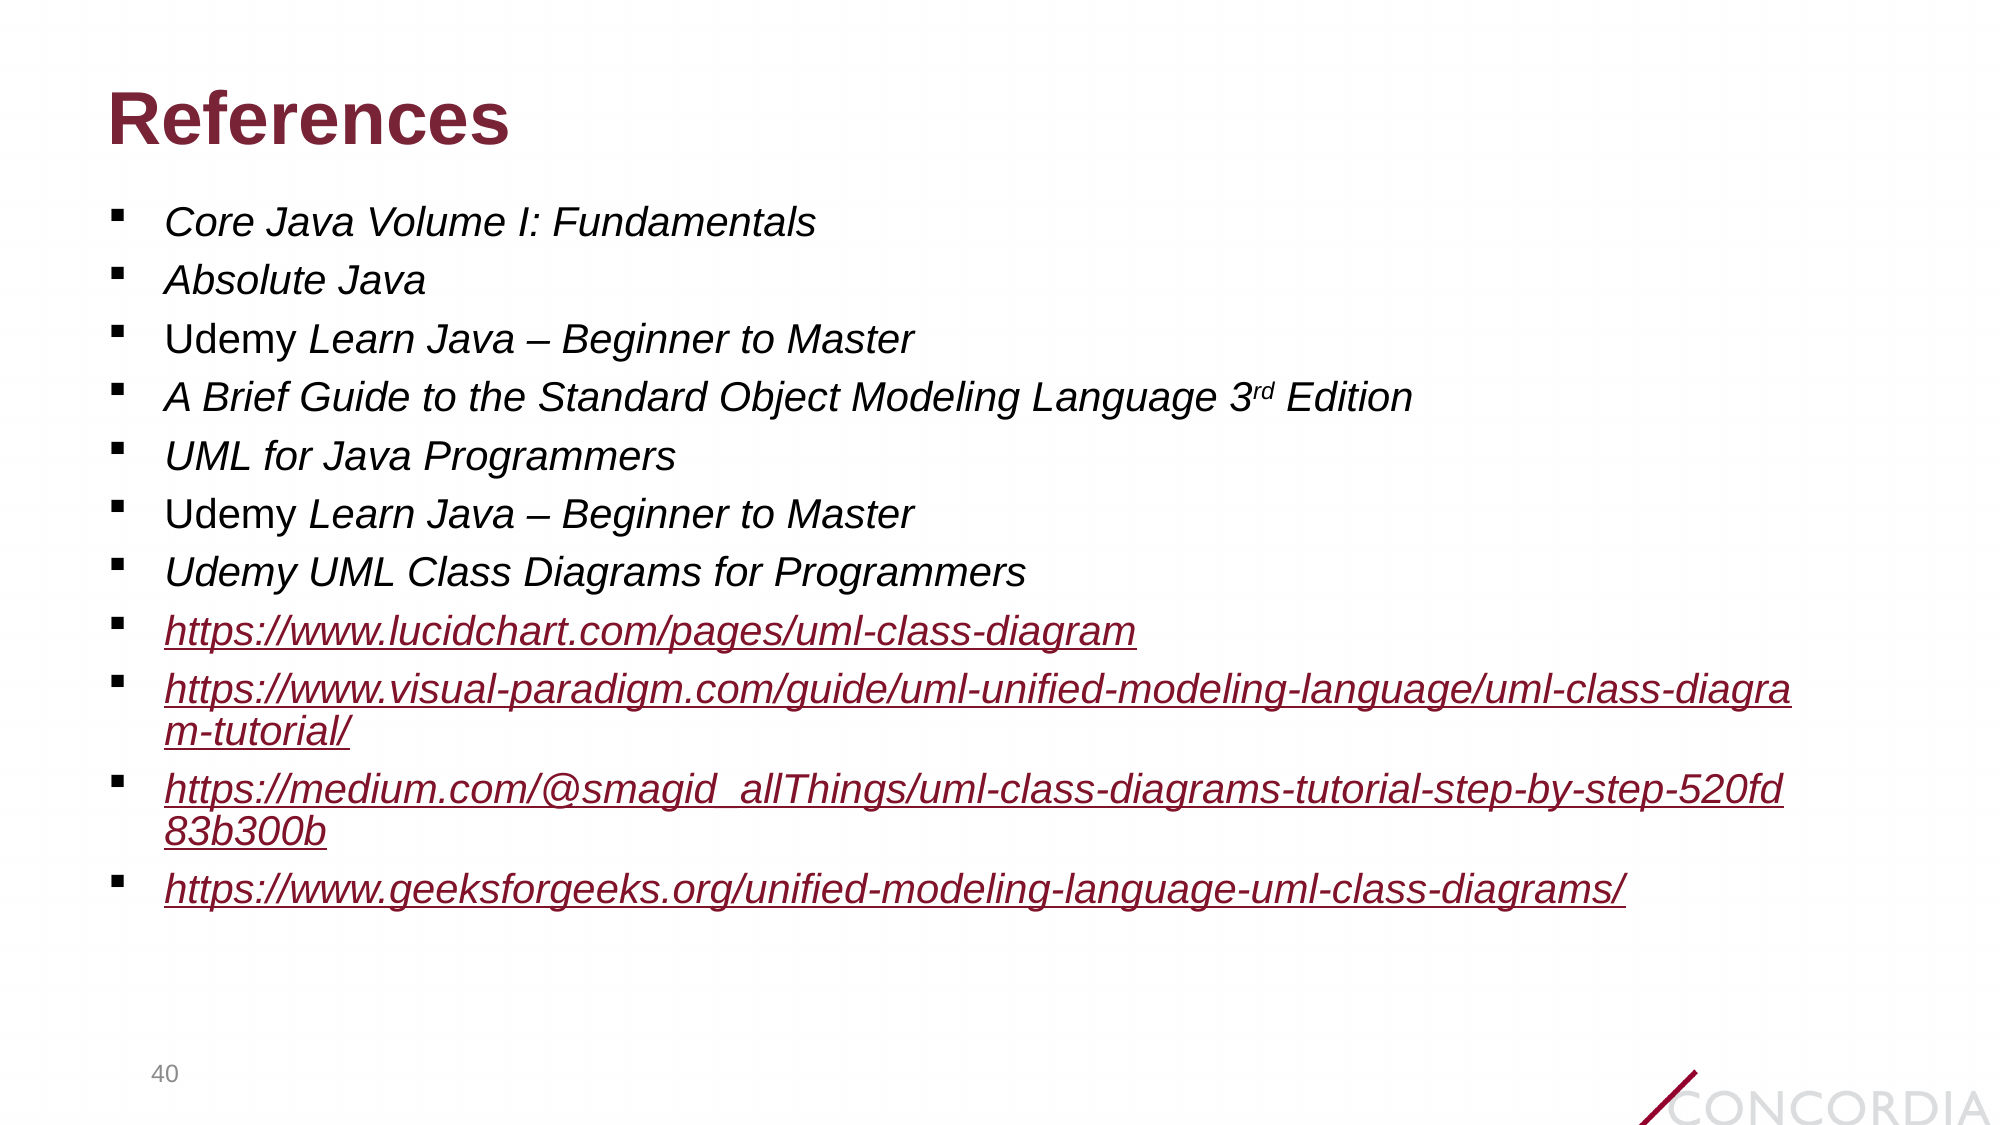

# References
Core Java Volume I: Fundamentals
Absolute Java
Udemy Learn Java – Beginner to Master
A Brief Guide to the Standard Object Modeling Language 3rd Edition
UML for Java Programmers
Udemy Learn Java – Beginner to Master
Udemy UML Class Diagrams for Programmers
https://www.lucidchart.com/pages/uml-class-diagram
https://www.visual-paradigm.com/guide/uml-unified-modeling-language/uml-class-diagram-tutorial/
https://medium.com/@smagid_allThings/uml-class-diagrams-tutorial-step-by-step-520fd83b300b
https://www.geeksforgeeks.org/unified-modeling-language-uml-class-diagrams/

40